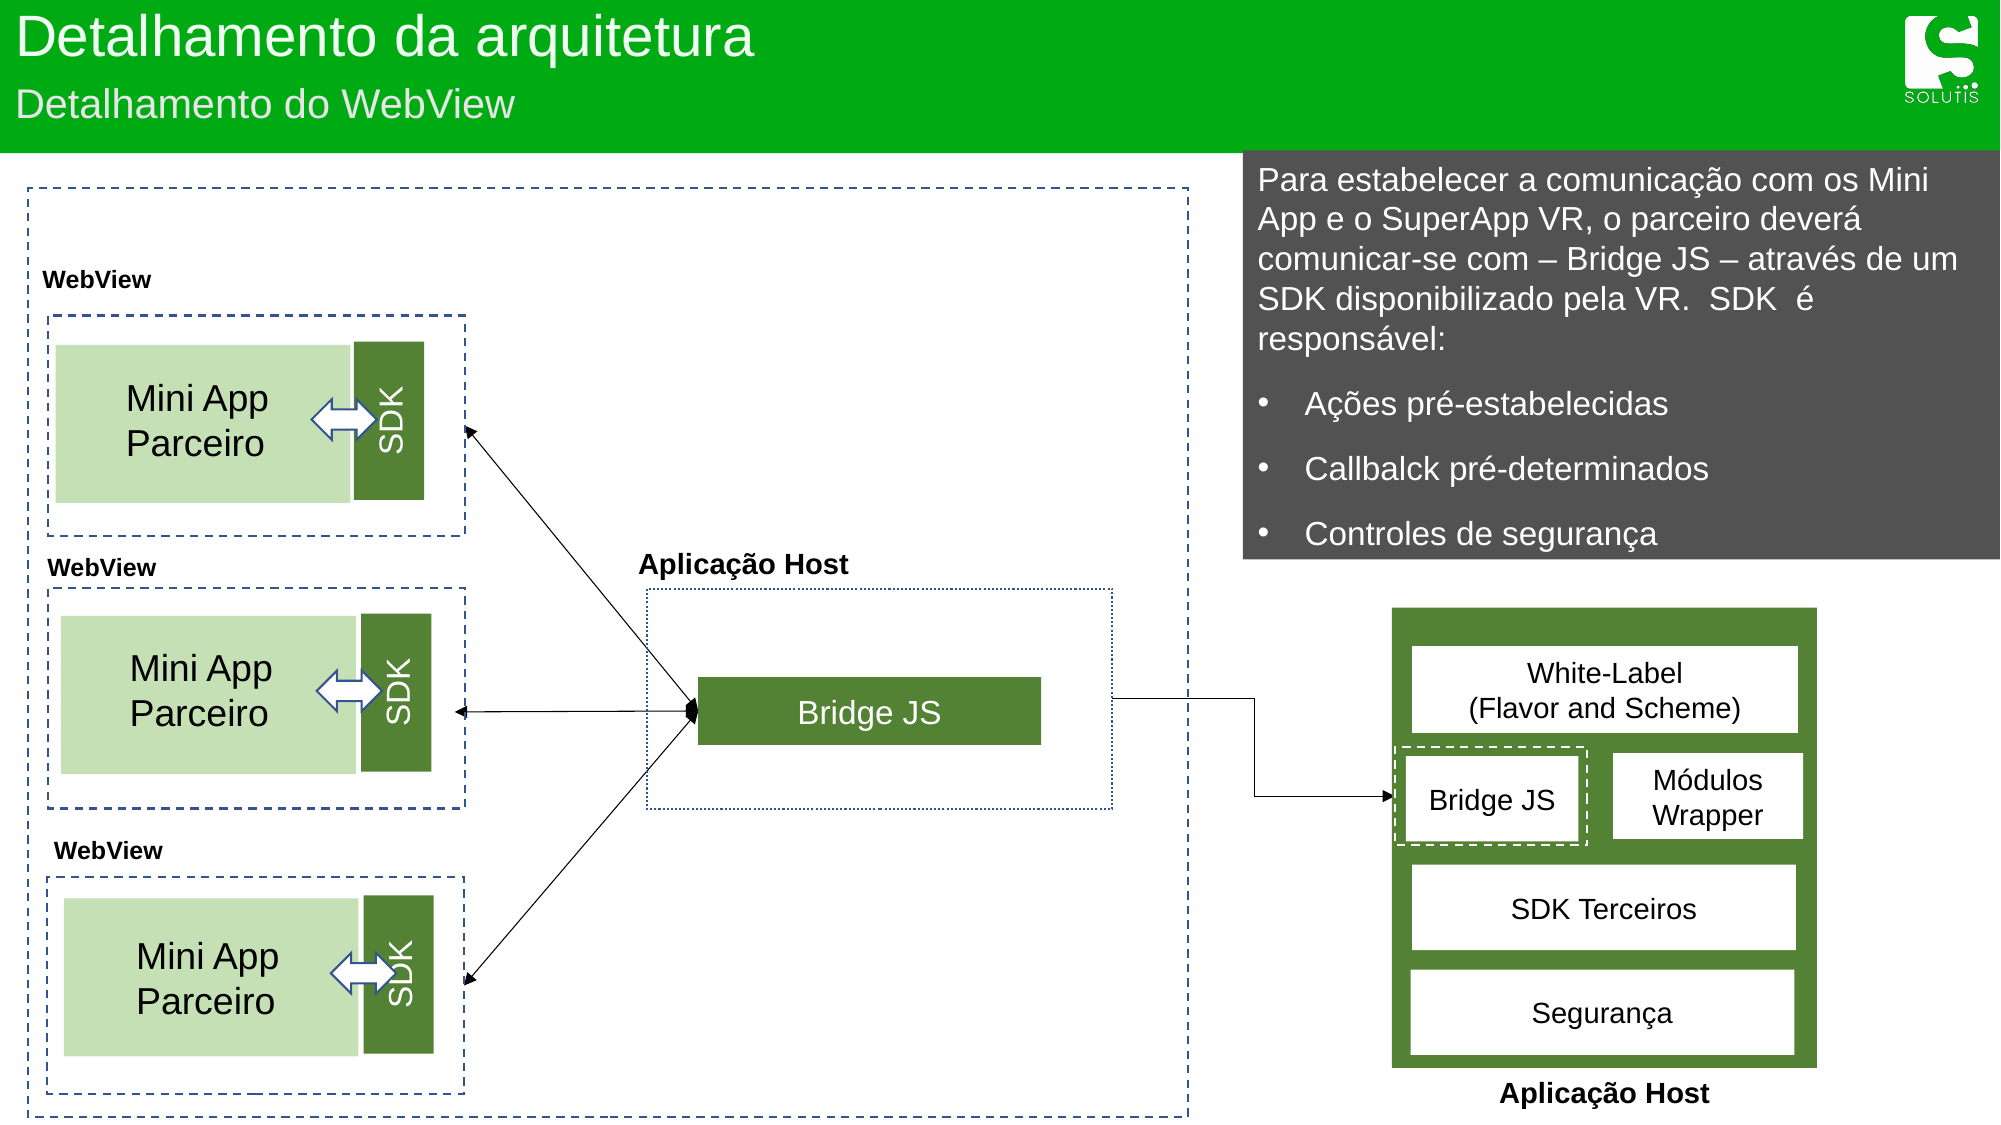

# Detalhamento da arquitetura
Detalhamento do WebView
Para estabelecer a comunicação com os Mini App e o SuperApp VR, o parceiro deverá comunicar-se com – Bridge JS – através de um SDK disponibilizado pela VR.  SDK  é responsável:
Ações pré-estabelecidas
Callbalck pré-determinados
Controles de segurança

WebView

SDK

Mini App Parceiro

Aplicação Host
WebView

SDK
White-Label
(Flavor and Scheme)

Módulos Wrapper
Bridge JS
SDK Terceiros
Segurança
Aplicação Host
SDK

Mini App Parceiro

Bridge JS

Container mobile
WebView

SDK

Mini App Parceiro